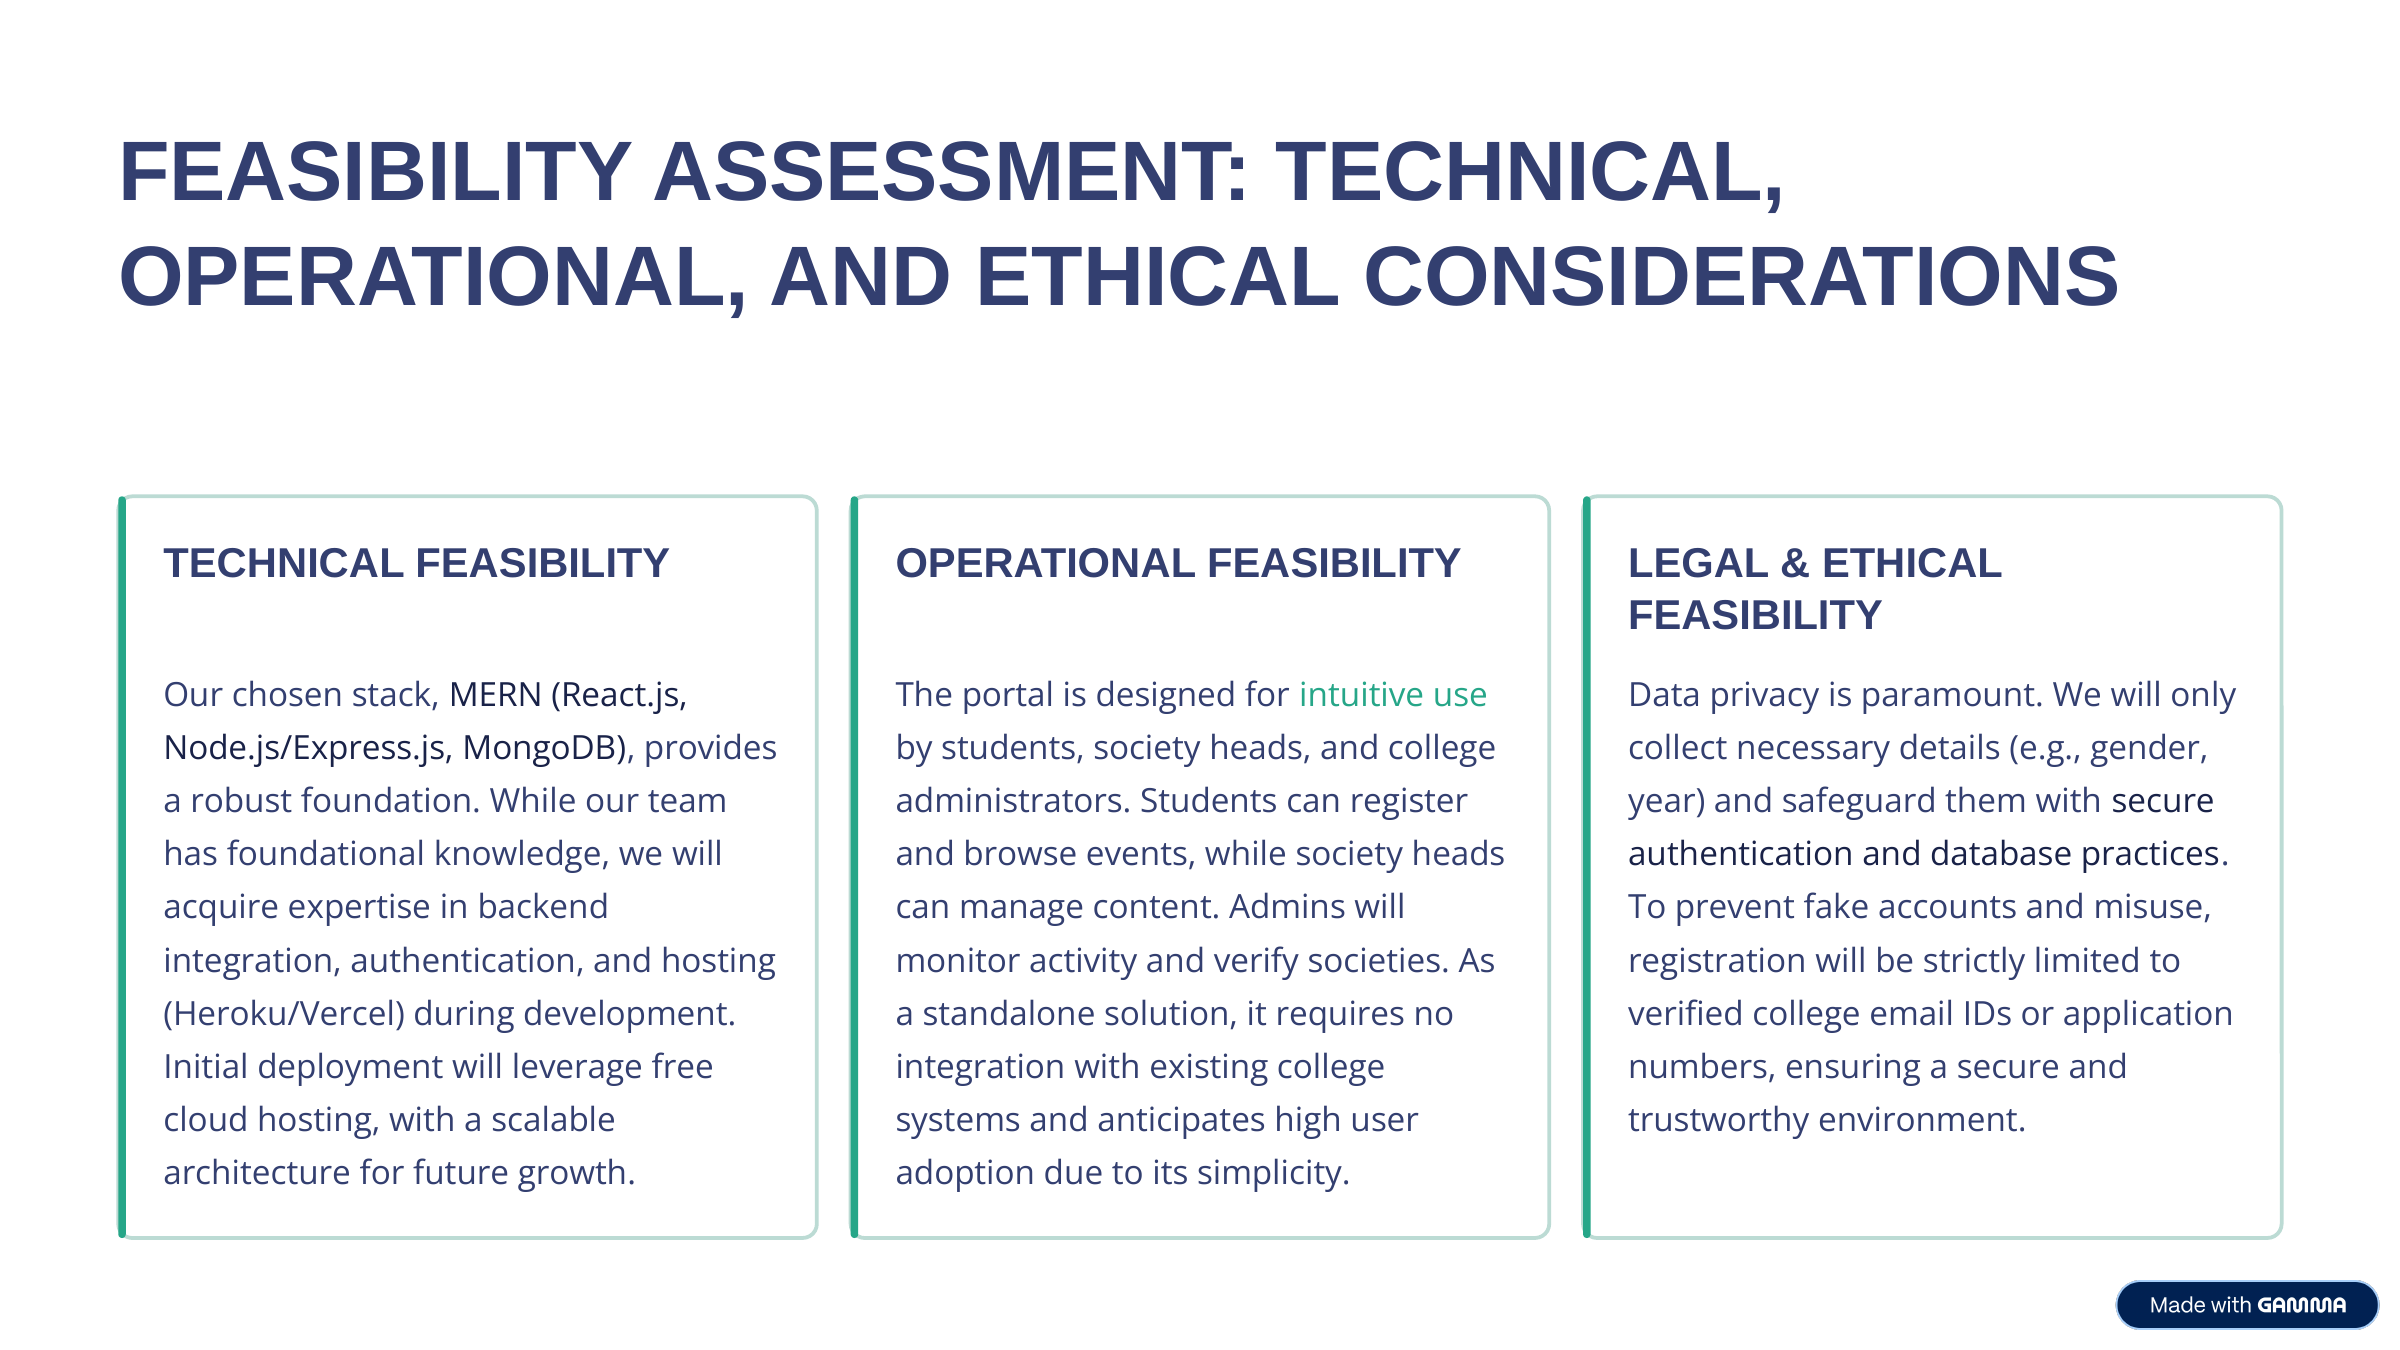

FEASIBILITY ASSESSMENT: TECHNICAL, OPERATIONAL, AND ETHICAL CONSIDERATIONS

TECHNICAL FEASIBILITY
OPERATIONAL FEASIBILITY
LEGAL & ETHICAL FEASIBILITY
Our chosen stack, MERN (React.js, Node.js/Express.js, MongoDB), provides a robust foundation. While our team has foundational knowledge, we will acquire expertise in backend integration, authentication, and hosting (Heroku/Vercel) during development. Initial deployment will leverage free cloud hosting, with a scalable architecture for future growth.
The portal is designed for intuitive use by students, society heads, and college administrators. Students can register and browse events, while society heads can manage content. Admins will monitor activity and verify societies. As a standalone solution, it requires no integration with existing college systems and anticipates high user adoption due to its simplicity.
Data privacy is paramount. We will only collect necessary details (e.g., gender, year) and safeguard them with secure authentication and database practices. To prevent fake accounts and misuse, registration will be strictly limited to verified college email IDs or application numbers, ensuring a secure and trustworthy environment.